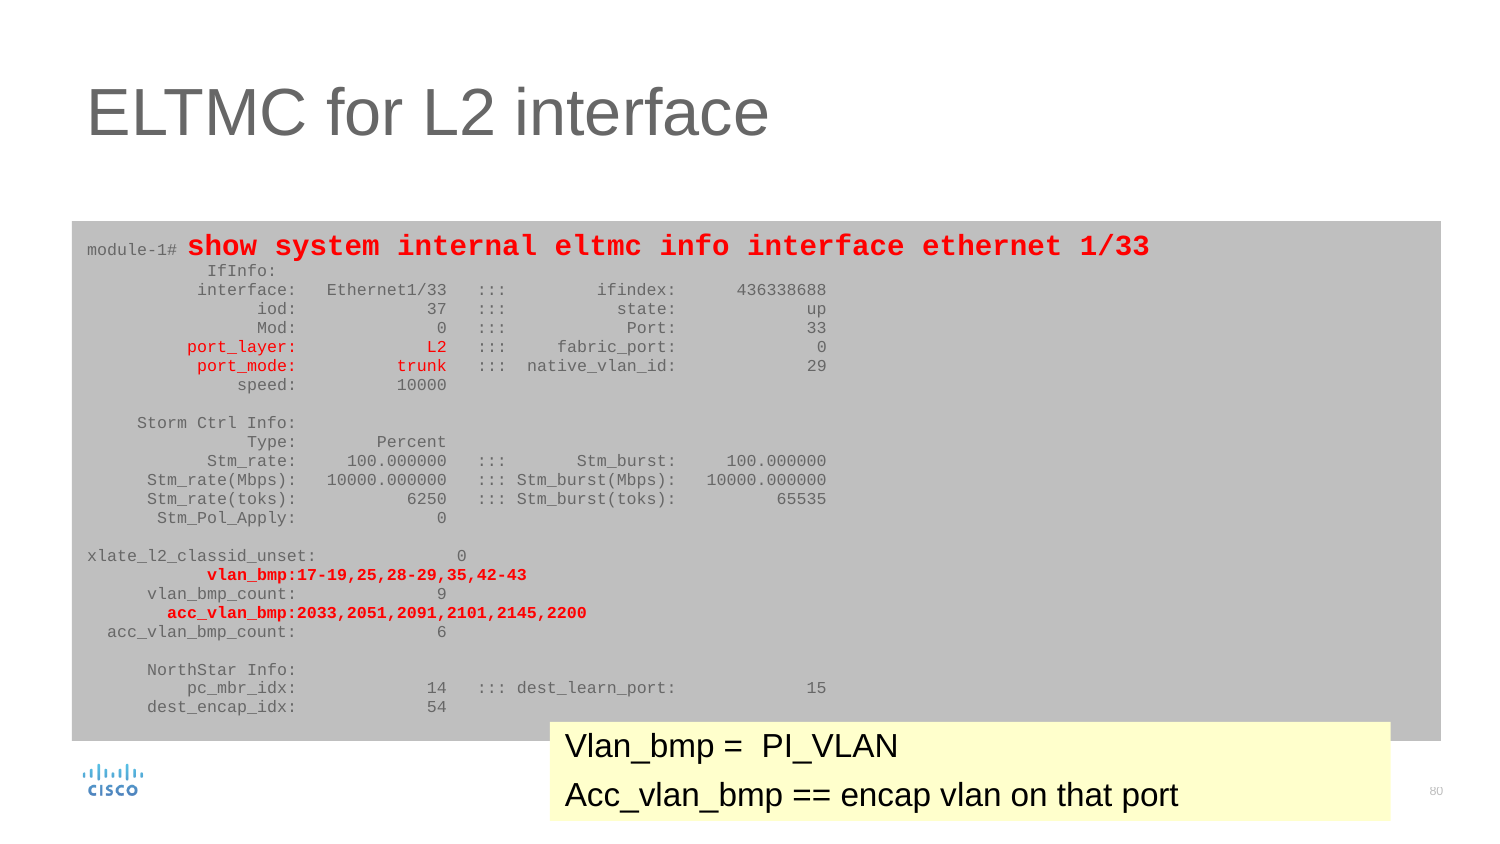

# ELTMC for L2 interface
module-1# show system internal eltmc info interface ethernet 1/33
            IfInfo:
           interface:   Ethernet1/33   :::         ifindex:      436338688
                 iod:             37   :::           state:             up
                 Mod:              0   :::            Port:             33
          port_layer:             L2   :::     fabric_port:              0
           port_mode:          trunk   :::  native_vlan_id:             29
               speed:          10000

     Storm Ctrl Info:
                Type:        Percent
            Stm_rate:     100.000000   :::       Stm_burst:     100.000000
      Stm_rate(Mbps):   10000.000000   ::: Stm_burst(Mbps):   10000.000000
      Stm_rate(toks):           6250   ::: Stm_burst(toks):          65535
       Stm_Pol_Apply:              0

xlate_l2_classid_unset:              0
            vlan_bmp:17-19,25,28-29,35,42-43
      vlan_bmp_count:              9
        acc_vlan_bmp:2033,2051,2091,2101,2145,2200
  acc_vlan_bmp_count:              6

      NorthStar Info:
          pc_mbr_idx:             14   ::: dest_learn_port:             15
      dest_encap_idx:             54

Vlan_bmp =  PI_VLAN
Acc_vlan_bmp == encap vlan on that port